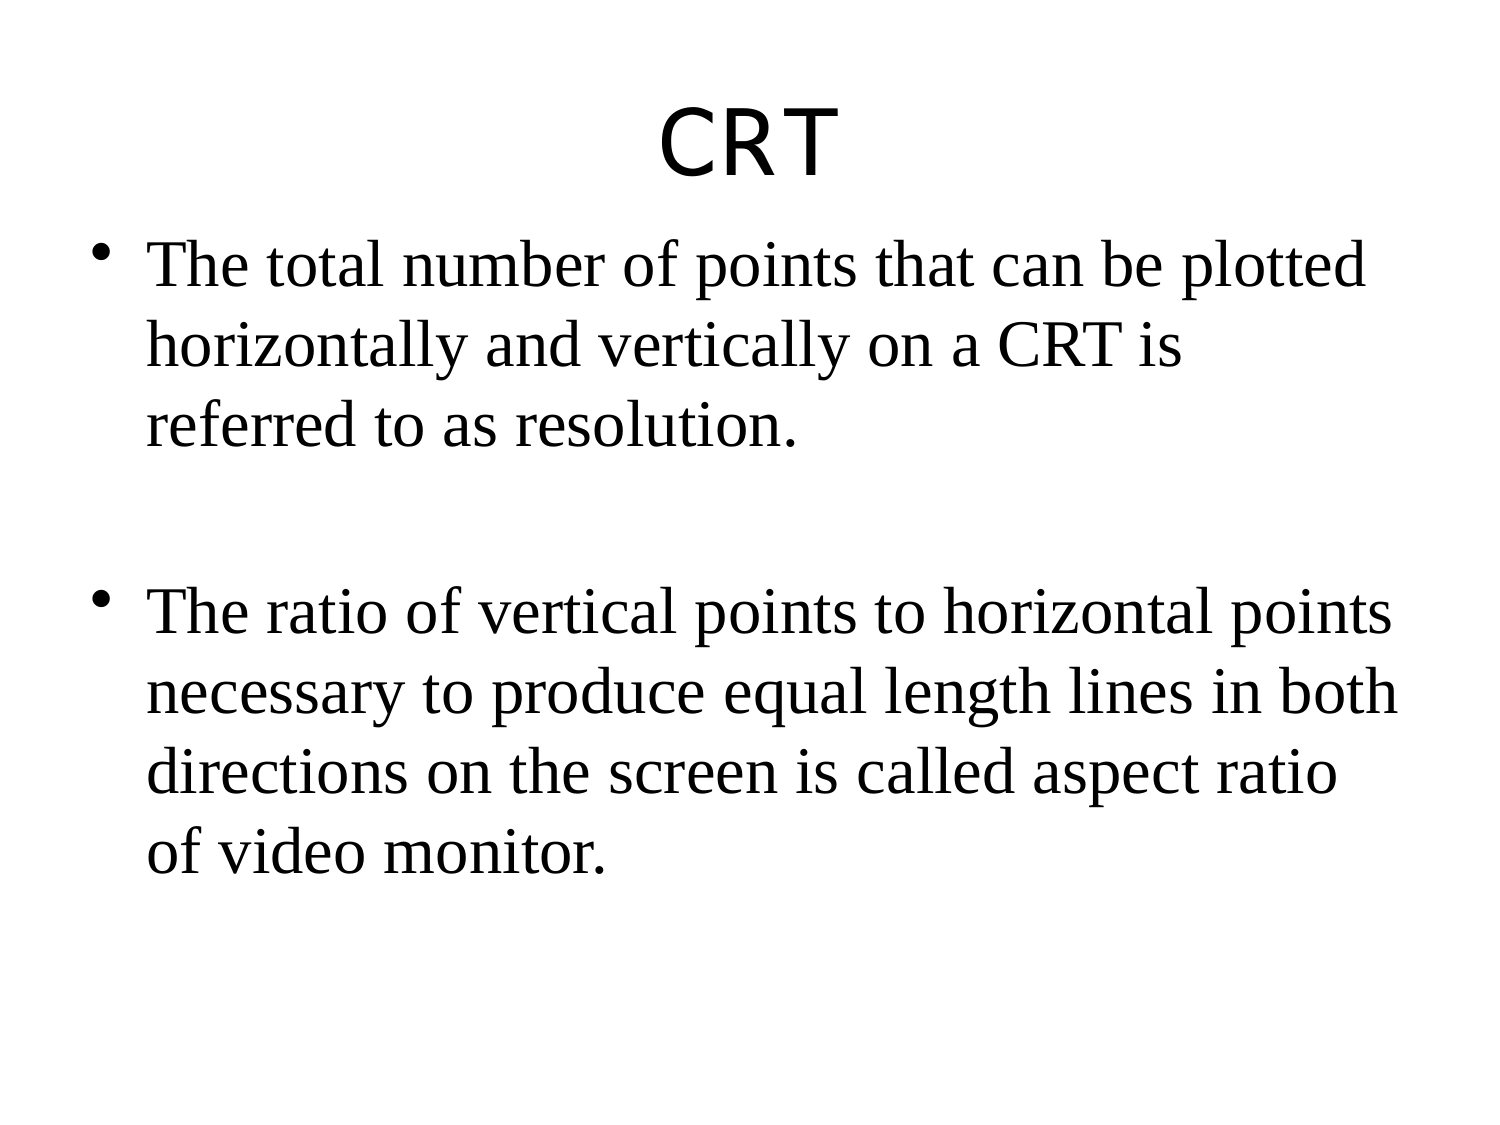

# CRT
The total number of points that can be plotted horizontally and vertically on a CRT is referred to as resolution.

The ratio of vertical points to horizontal points necessary to produce equal length lines in both directions on the screen is called aspect ratio of video monitor.